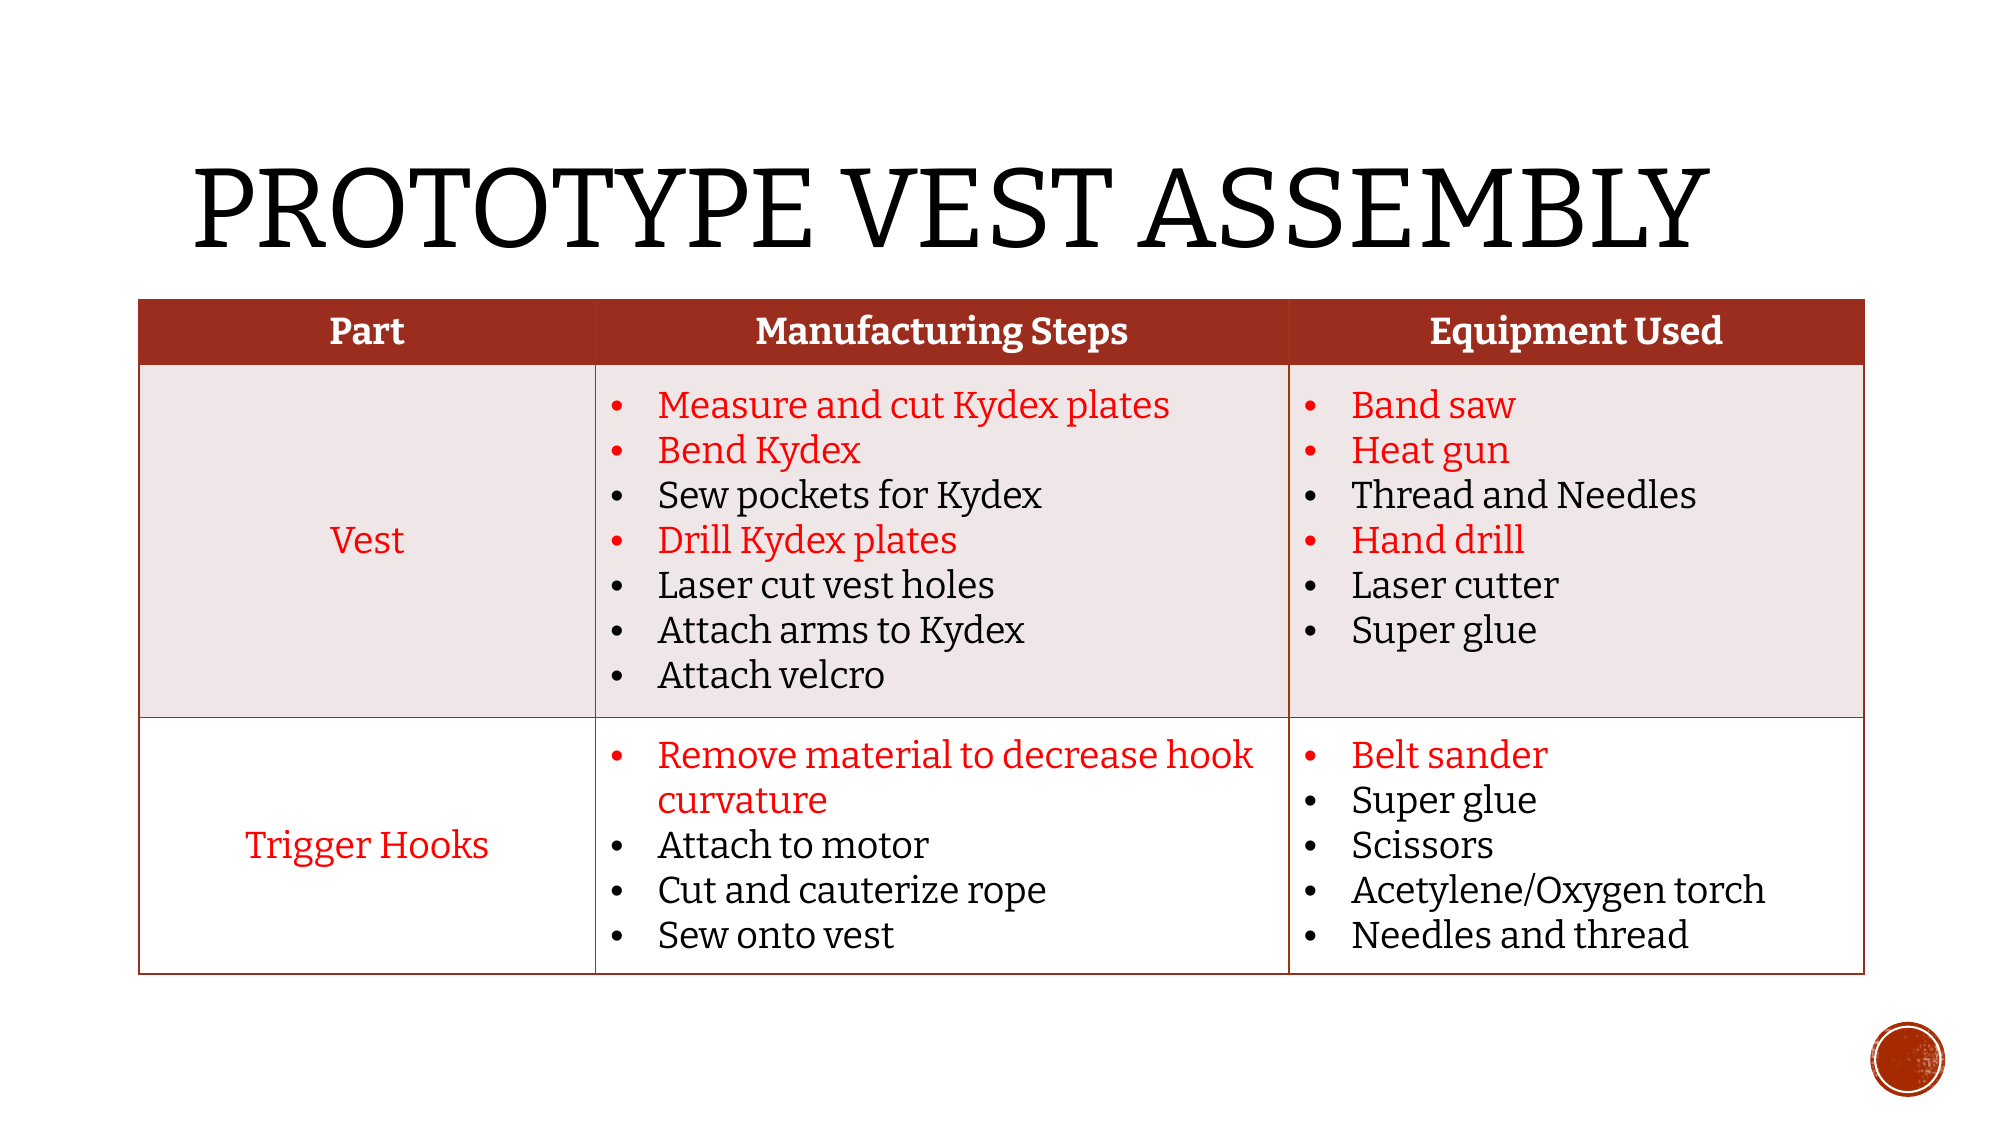

# Prototype Vest assembly
| Part | Manufacturing Steps | Equipment Used |
| --- | --- | --- |
| Vest | Measure and cut Kydex plates Bend Kydex Sew pockets for Kydex Drill Kydex plates Laser cut vest holes Attach arms to Kydex Attach velcro | Band saw Heat gun Thread and Needles Hand drill Laser cutter Super glue |
| Trigger Hooks | Remove material to decrease hook curvature Attach to motor Cut and cauterize rope Sew onto vest | Belt sander Super glue Scissors Acetylene/Oxygen torch Needles and thread |